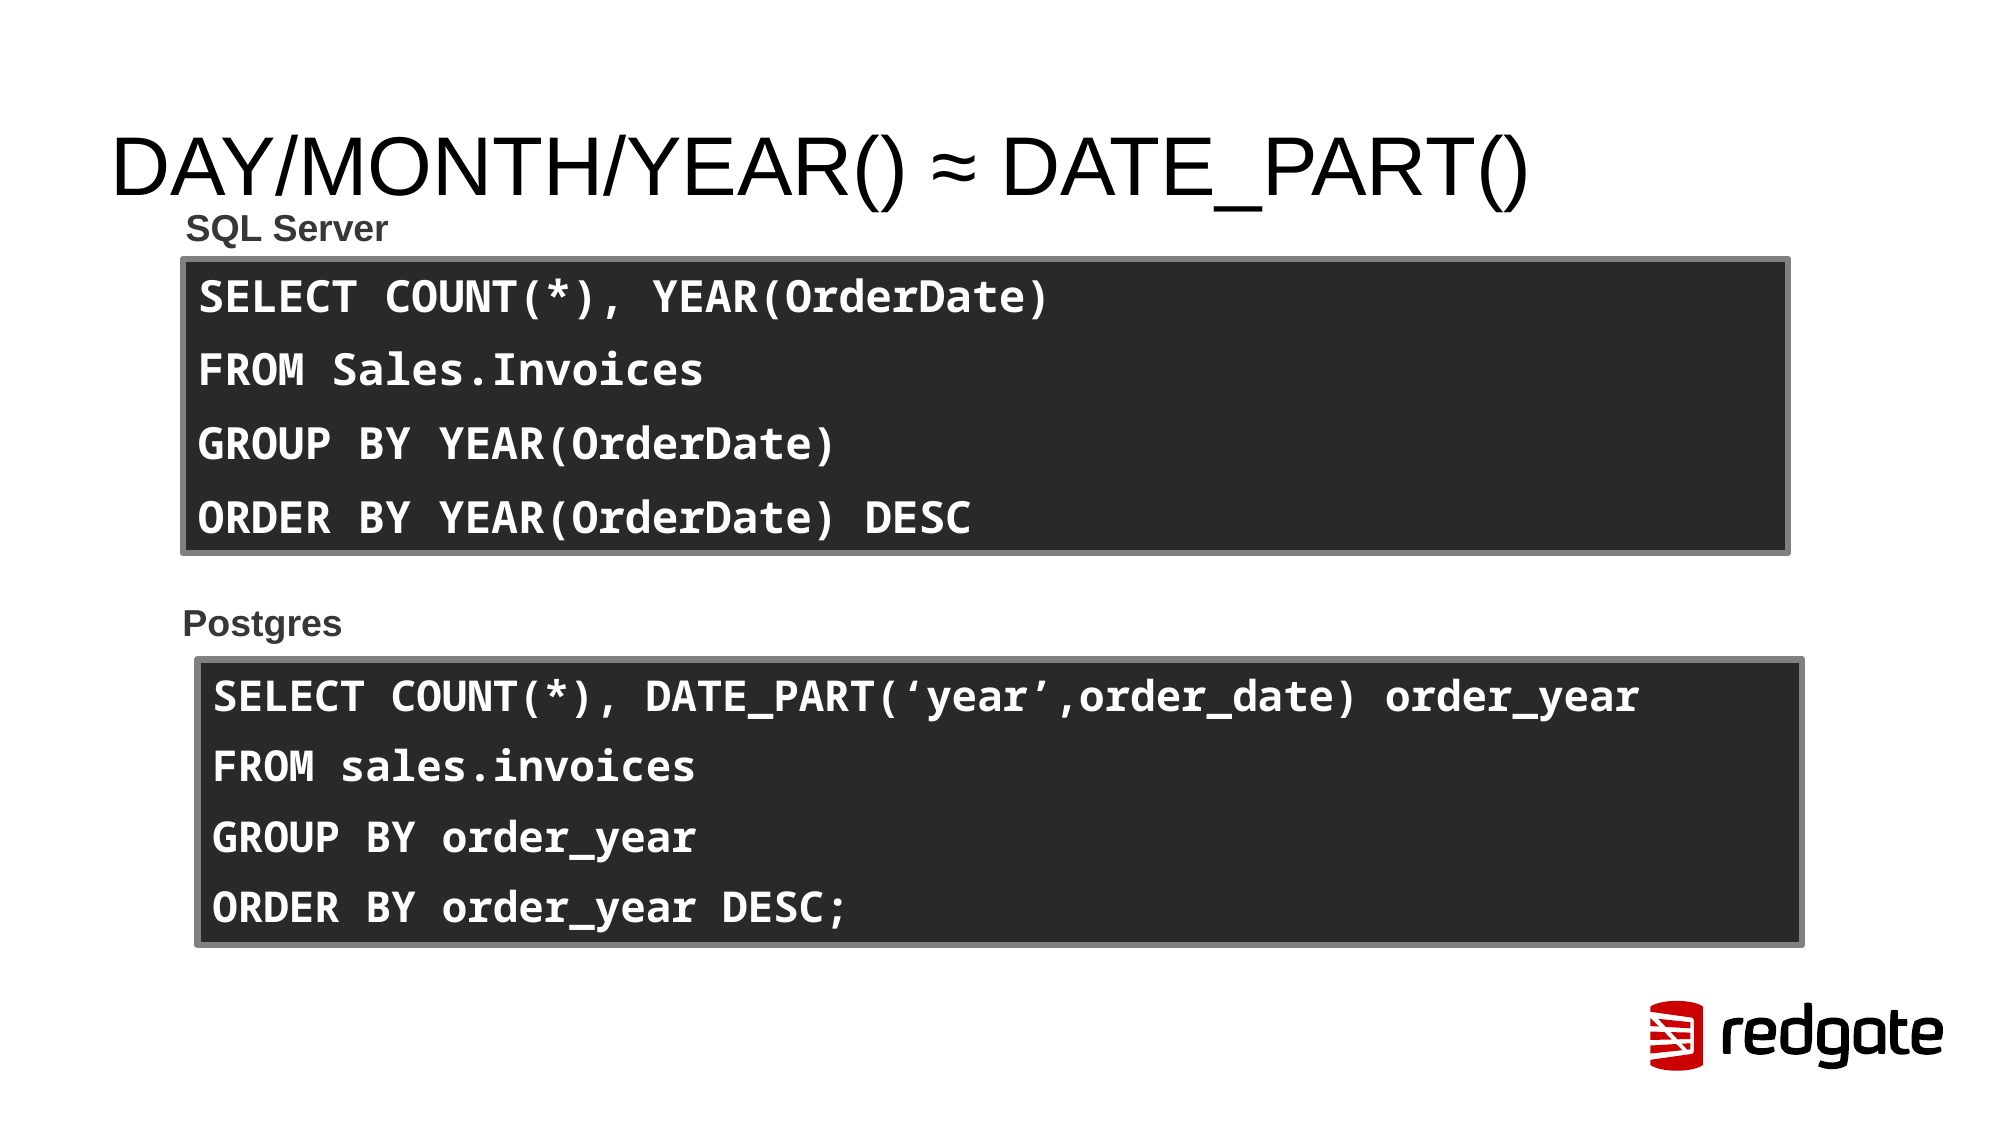

# DAY/MONTH/YEAR() ≈ DATE_PART()
SQL Server
SELECT COUNT(*), YEAR(OrderDate)
FROM Sales.Invoices
GROUP BY YEAR(OrderDate)
ORDER BY YEAR(OrderDate) DESC

Postgres
SELECT COUNT(*), DATE_PART(‘year’,order_date) order_year
FROM sales.invoices
GROUP BY order_year
ORDER BY order_year DESC;